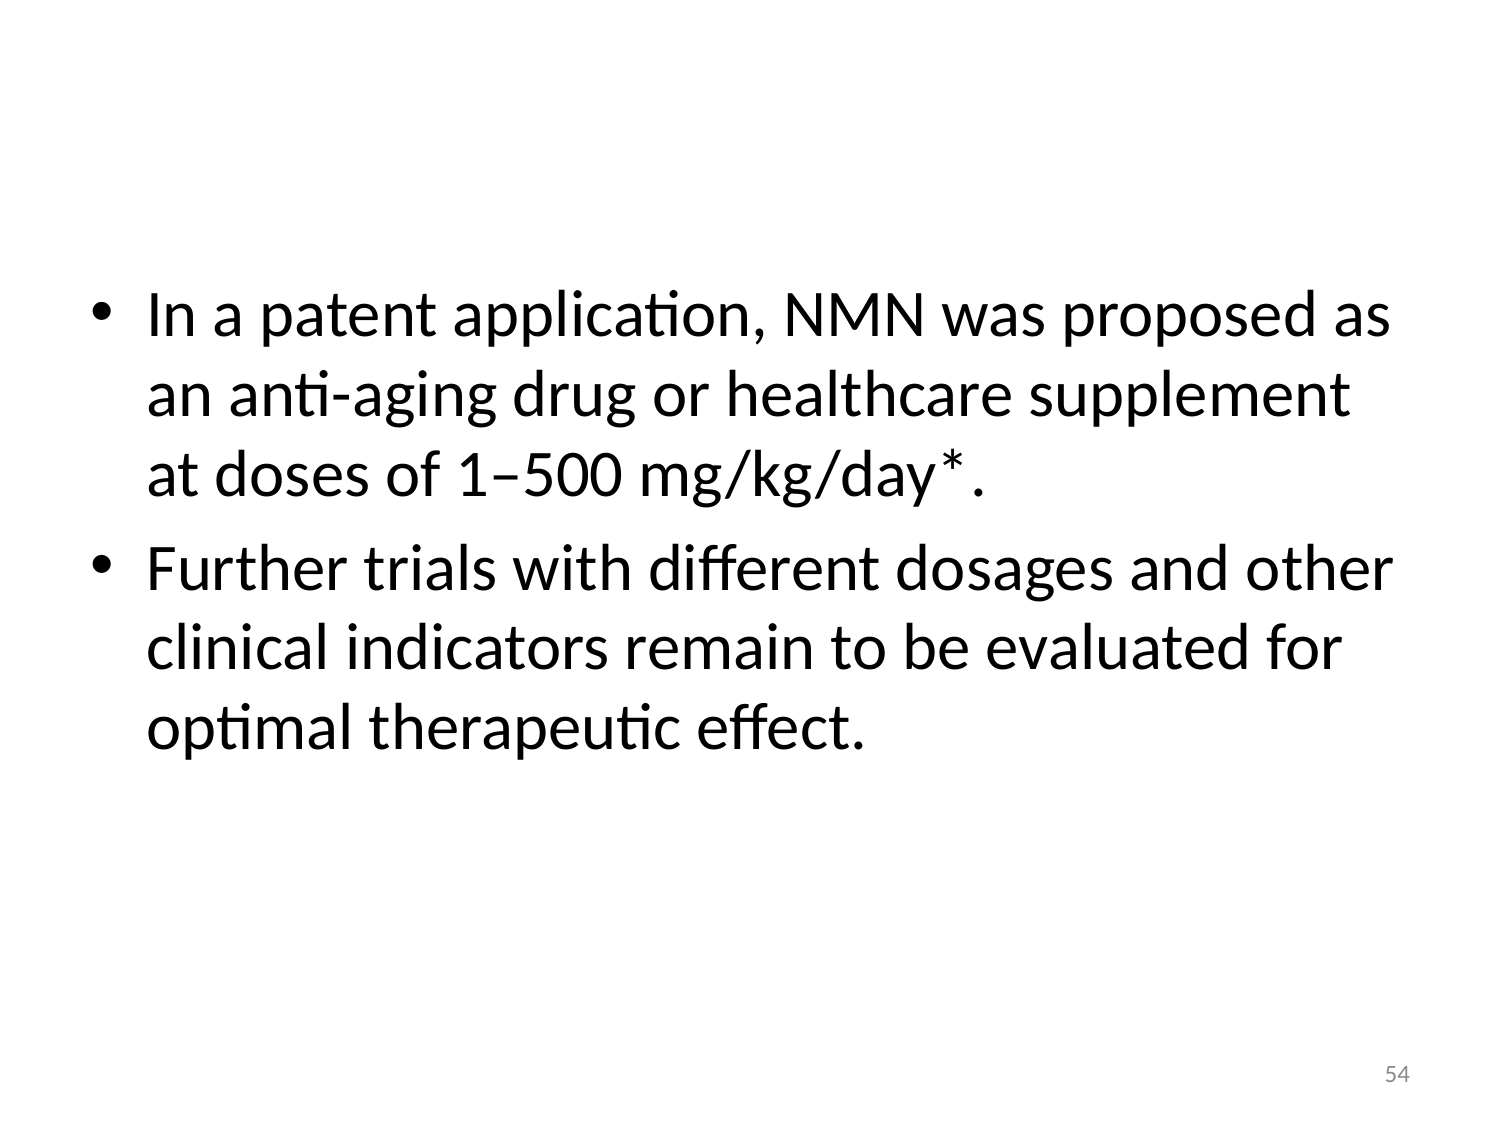

In a patent application, NMN was proposed as an anti-aging drug or healthcare supplement at doses of 1–500 mg/kg/day*.
Further trials with different dosages and other clinical indicators remain to be evaluated for optimal therapeutic effect.
54